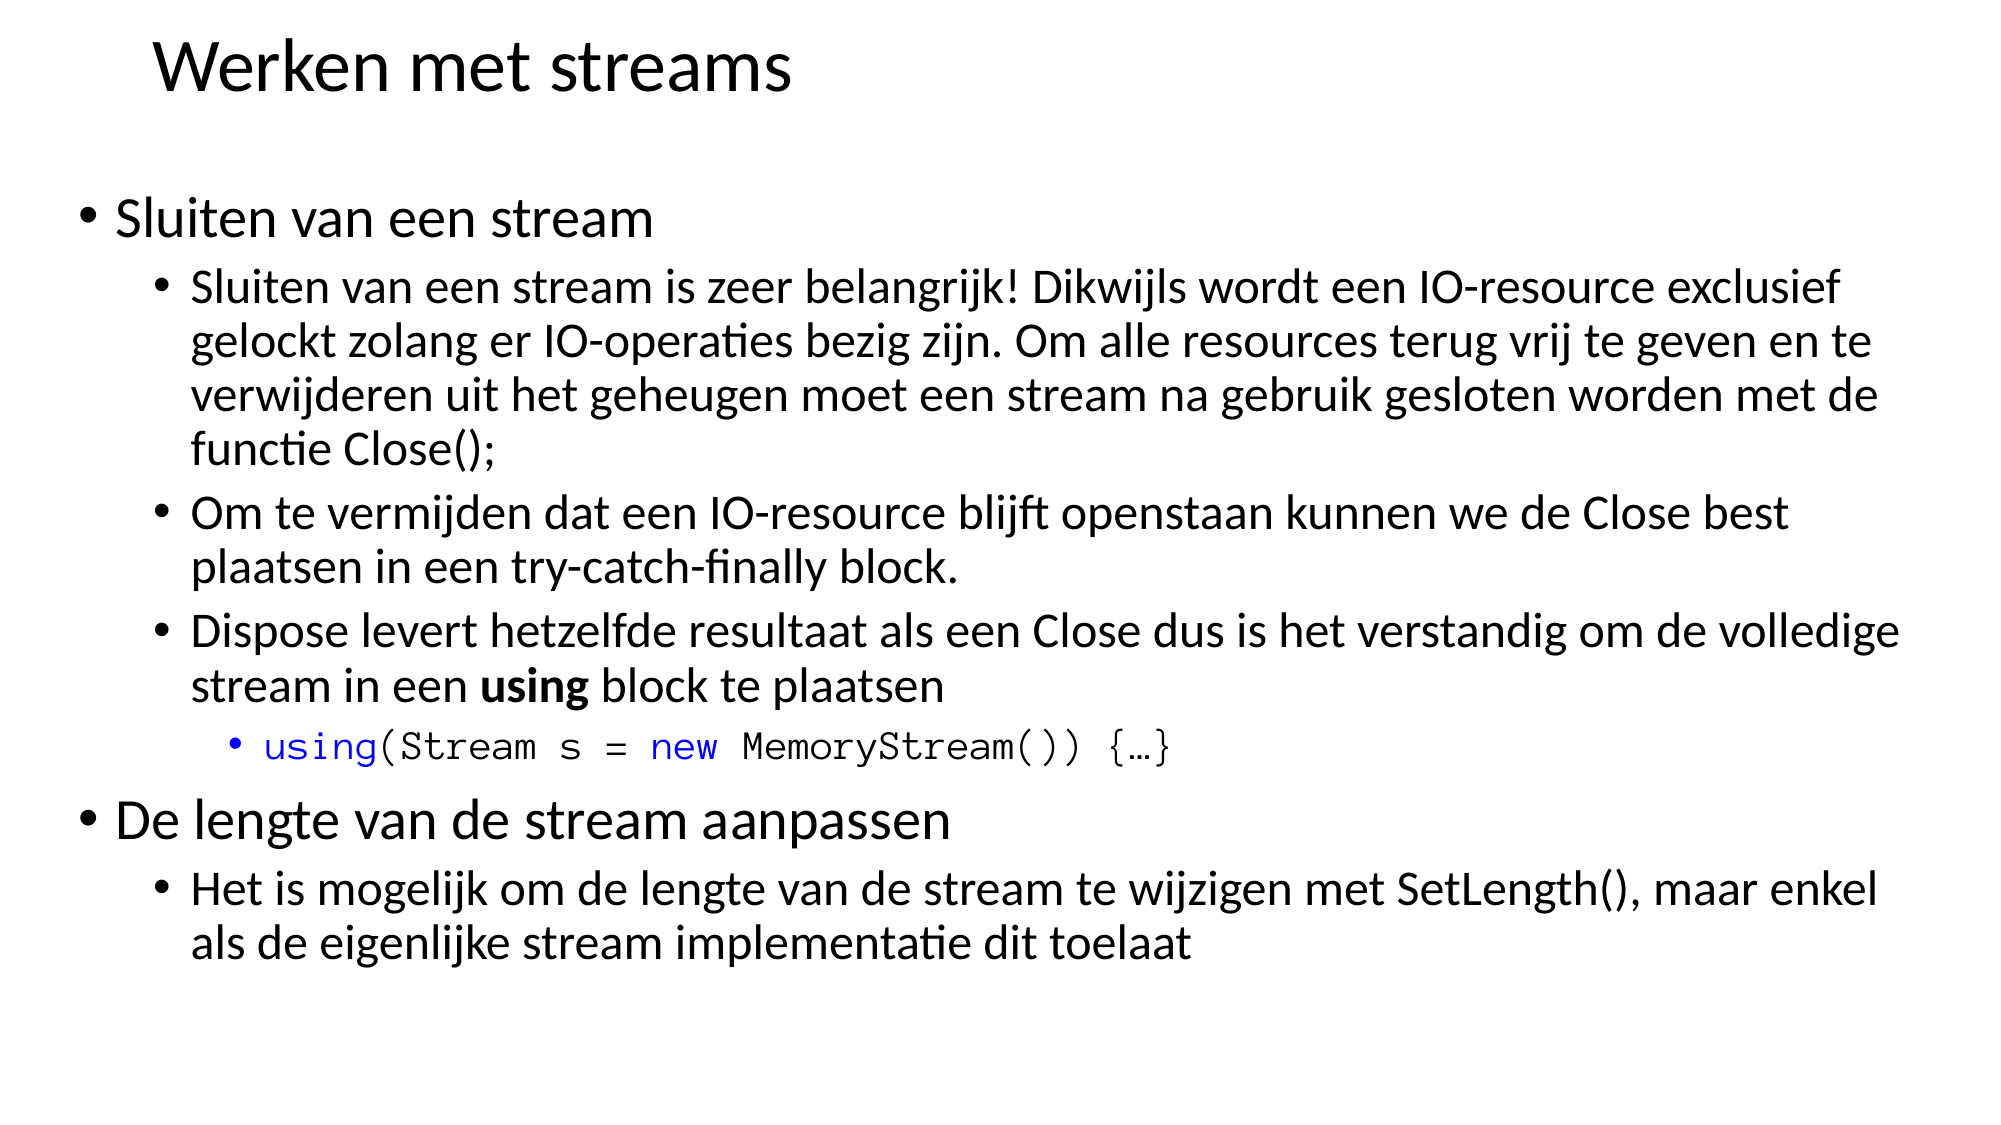

# Werken met streams
Sluiten van een stream
Sluiten van een stream is zeer belangrijk! Dikwijls wordt een IO-resource exclusief gelockt zolang er IO-operaties bezig zijn. Om alle resources terug vrij te geven en te verwijderen uit het geheugen moet een stream na gebruik gesloten worden met de functie Close();
Om te vermijden dat een IO-resource blijft openstaan kunnen we de Close best plaatsen in een try-catch-finally block.
Dispose levert hetzelfde resultaat als een Close dus is het verstandig om de volledige stream in een using block te plaatsen
using(Stream s = new MemoryStream()) {…}
De lengte van de stream aanpassen
Het is mogelijk om de lengte van de stream te wijzigen met SetLength(), maar enkel als de eigenlijke stream implementatie dit toelaat